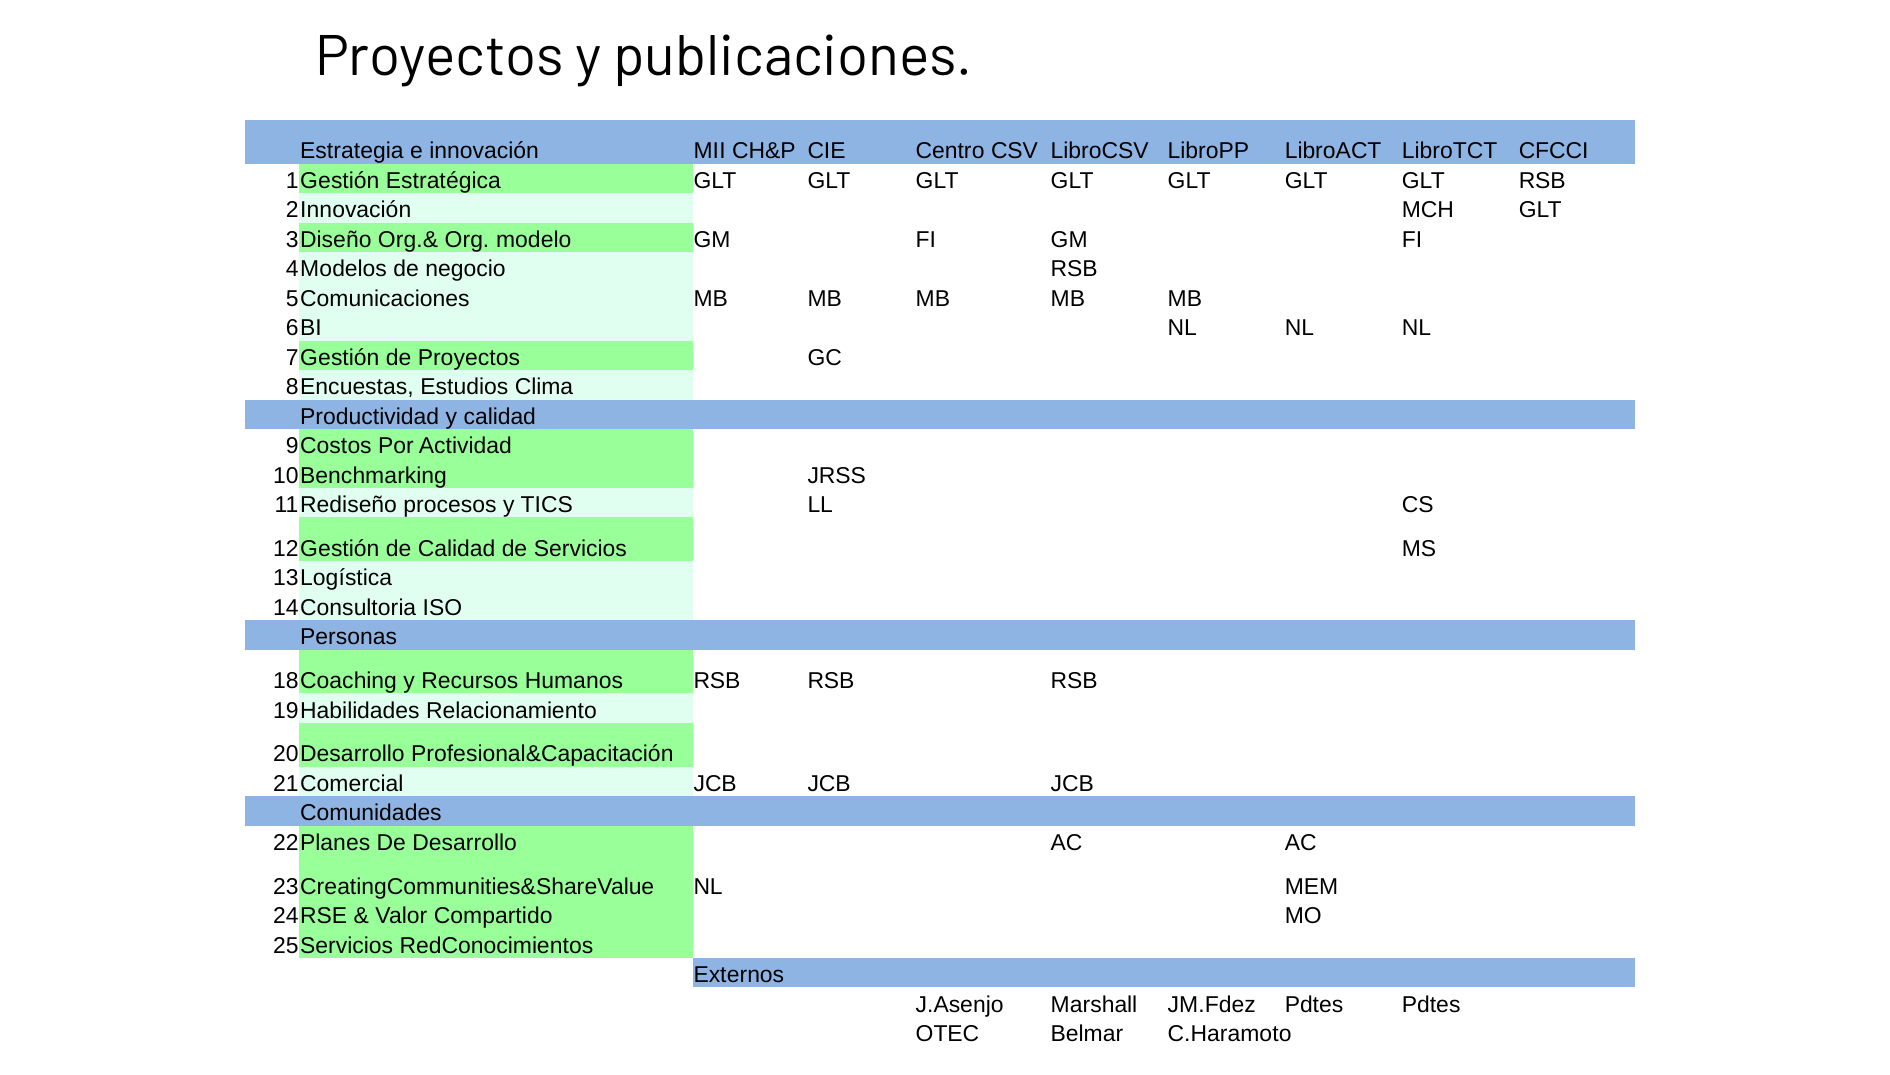

# Proyectos y publicaciones.
|  | Estrategia e innovación | MII CH&P | CIE | Centro CSV | LibroCSV | LibroPP | LibroACT | LibroTCT | CFCCI |
| --- | --- | --- | --- | --- | --- | --- | --- | --- | --- |
| 1 | Gestión Estratégica | GLT | GLT | GLT | GLT | GLT | GLT | GLT | RSB |
| 2 | Innovación |  |  |  |  |  |  | MCH | GLT |
| 3 | Diseño Org.& Org. modelo | GM |  | FI | GM |  |  | FI |  |
| 4 | Modelos de negocio |  |  |  | RSB |  |  |  |  |
| 5 | Comunicaciones | MB | MB | MB | MB | MB |  |  |  |
| 6 | BI |  |  |  |  | NL | NL | NL |  |
| 7 | Gestión de Proyectos |  | GC |  |  |  |  |  |  |
| 8 | Encuestas, Estudios Clima |  |  |  |  |  |  |  |  |
|  | Productividad y calidad |  |  |  |  |  |  |  |  |
| 9 | Costos Por Actividad |  |  |  |  |  |  |  |  |
| 10 | Benchmarking |  | JRSS |  |  |  |  |  |  |
| 11 | Rediseño procesos y TICS |  | LL |  |  |  |  | CS |  |
| 12 | Gestión de Calidad de Servicios |  |  |  |  |  |  | MS |  |
| 13 | Logística |  |  |  |  |  |  |  |  |
| 14 | Consultoria ISO |  |  |  |  |  |  |  |  |
|  | Personas |  |  |  |  |  |  |  |  |
| 18 | Coaching y Recursos Humanos | RSB | RSB |  | RSB |  |  |  |  |
| 19 | Habilidades Relacionamiento |  |  |  |  |  |  |  |  |
| 20 | Desarrollo Profesional&Capacitación |  |  |  |  |  |  |  |  |
| 21 | Comercial | JCB | JCB |  | JCB |  |  |  |  |
|  | Comunidades |  |  |  |  |  |  |  |  |
| 22 | Planes De Desarrollo |  |  |  | AC |  | AC |  |  |
| 23 | CreatingCommunities&ShareValue | NL |  |  |  |  | MEM |  |  |
| 24 | RSE & Valor Compartido |  |  |  |  |  | MO |  |  |
| 25 | Servicios RedConocimientos |  |  |  |  |  |  |  |  |
|  |  | Externos |  |  |  |  |  |  |  |
|  |  |  |  | J.Asenjo | Marshall | JM.Fdez | Pdtes | Pdtes |  |
|  |  |  |  | OTEC | Belmar | C.Haramoto |  |  |  |